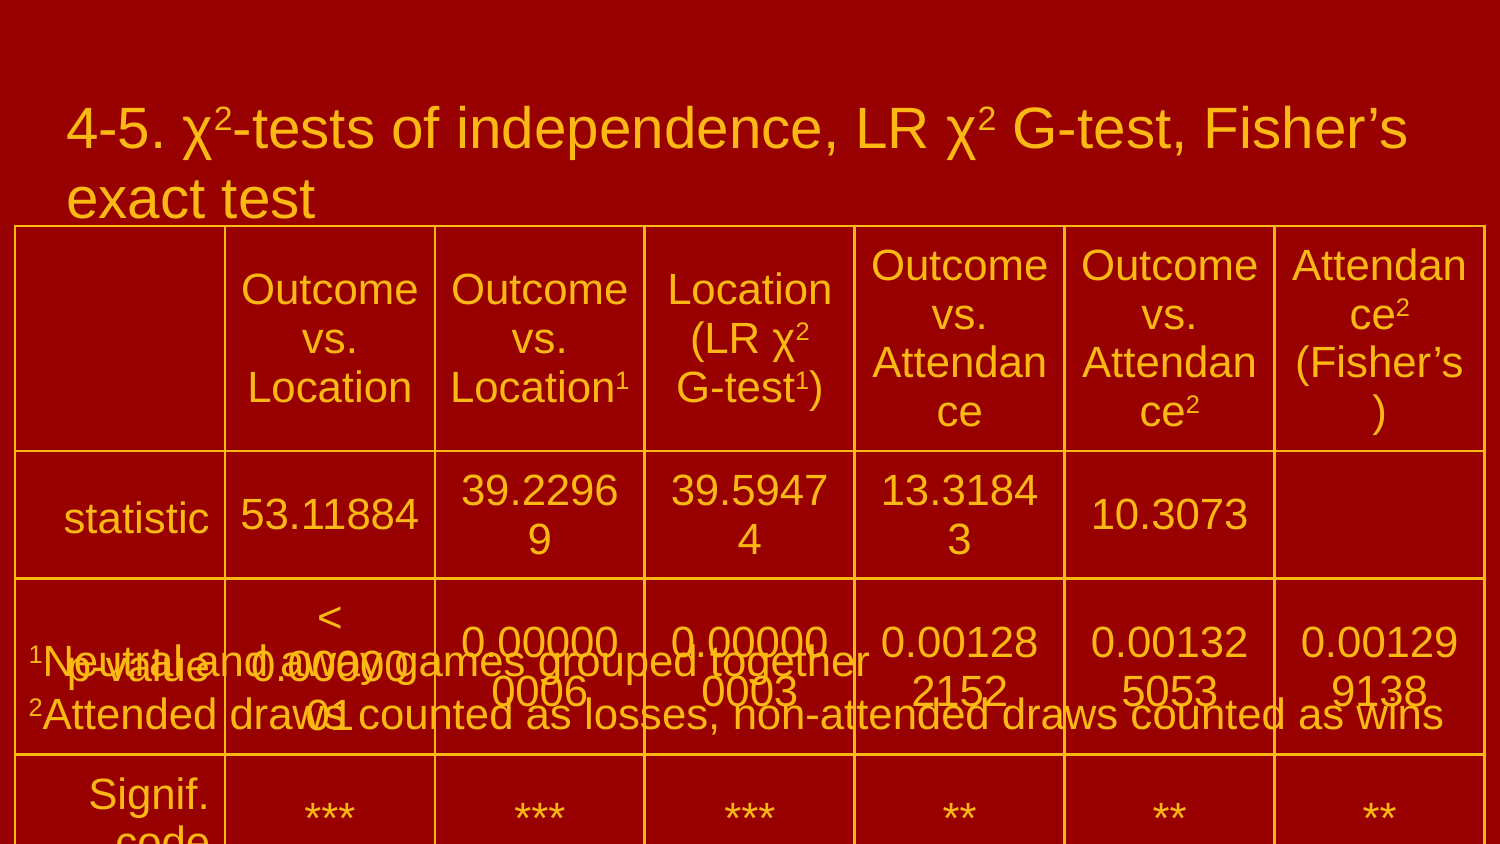

4-5. χ2-tests of independence, LR χ2 G-test, Fisher’s exact test
|  | Outcome vs. Location | Outcome vs. Location1 | Location (LR χ2 G-test1) | Outcome vs. Attendance | Outcome vs. Attendance2 | Attendance2 (Fisher’s) |
| --- | --- | --- | --- | --- | --- | --- |
| statistic | 53.11884 | 39.22969 | 39.59474 | 13.31843 | 10.3073 |  |
| p-value | < 0.0000001 | 0.000000006 | 0.000000003 | 0.001282152 | 0.001325053 | 0.001299138 |
| Signif. code | \*\*\* | \*\*\* | \*\*\* | \*\* | \*\* | \*\* |
# 1Neutral and away games grouped together
2Attended draws counted as losses, non-attended draws counted as wins